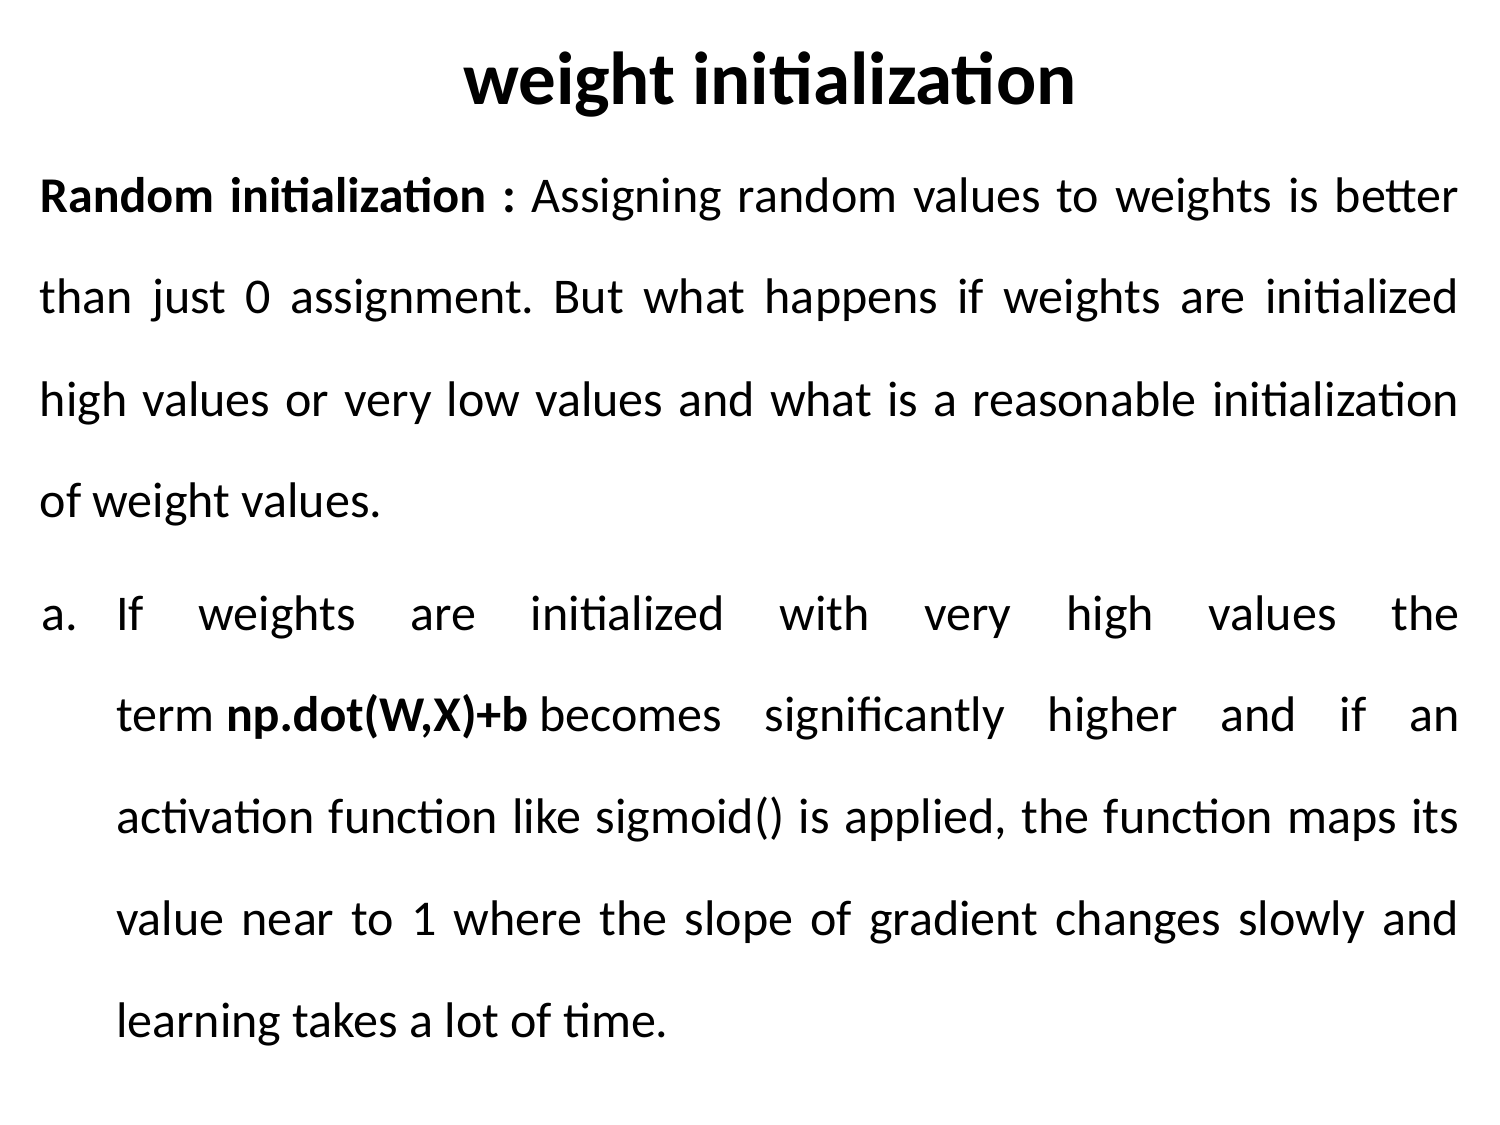

# weight initialization
Random initialization : Assigning random values to weights is better than just 0 assignment. But what happens if weights are initialized high values or very low values and what is a reasonable initialization of weight values.
If weights are initialized with very high values the term np.dot(W,X)+b becomes significantly higher and if an activation function like sigmoid() is applied, the function maps its value near to 1 where the slope of gradient changes slowly and learning takes a lot of time.